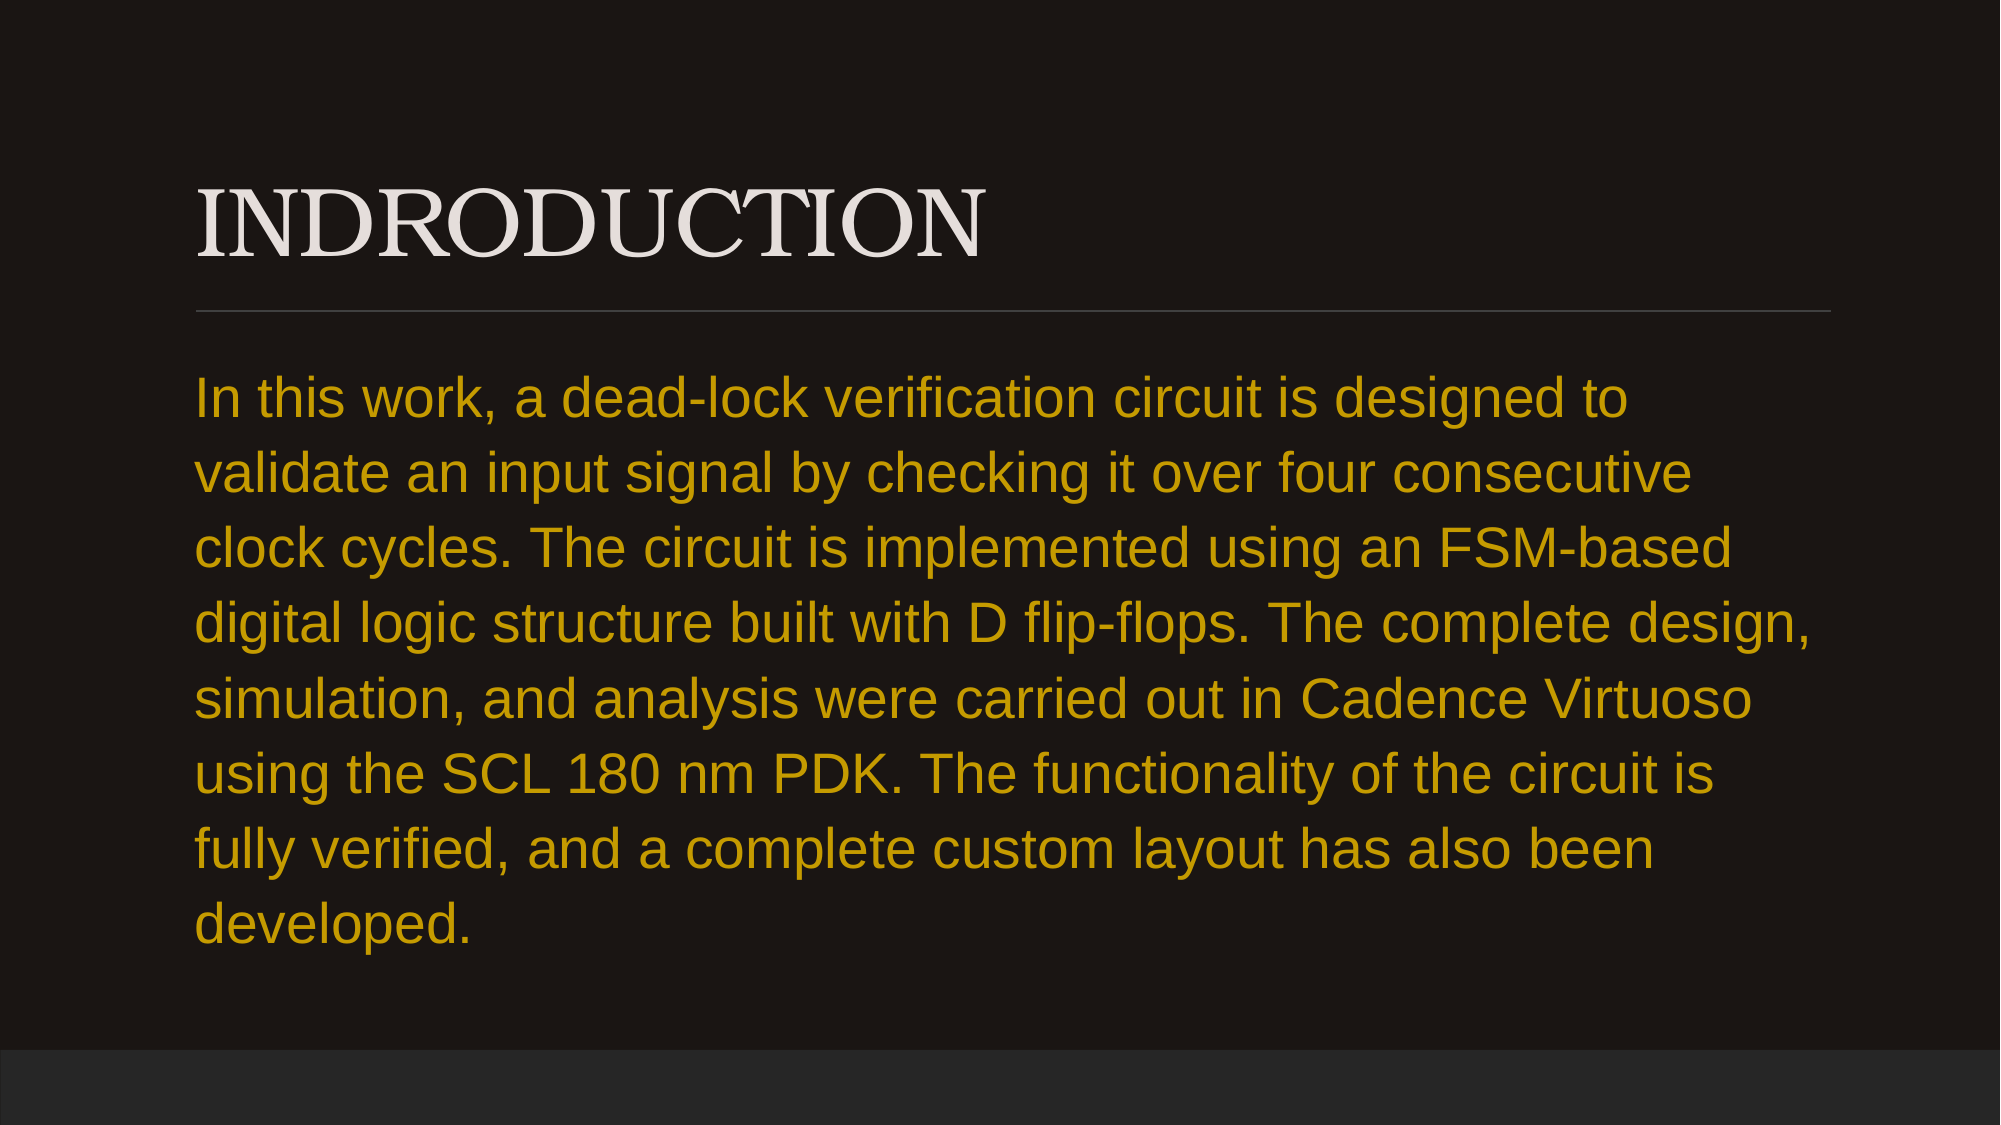

# INDRODUCTION
In this work, a dead-lock verification circuit is designed to validate an input signal by checking it over four consecutive clock cycles. The circuit is implemented using an FSM-based digital logic structure built with D flip-flops. The complete design, simulation, and analysis were carried out in Cadence Virtuoso using the SCL 180 nm PDK. The functionality of the circuit is fully verified, and a complete custom layout has also been developed.